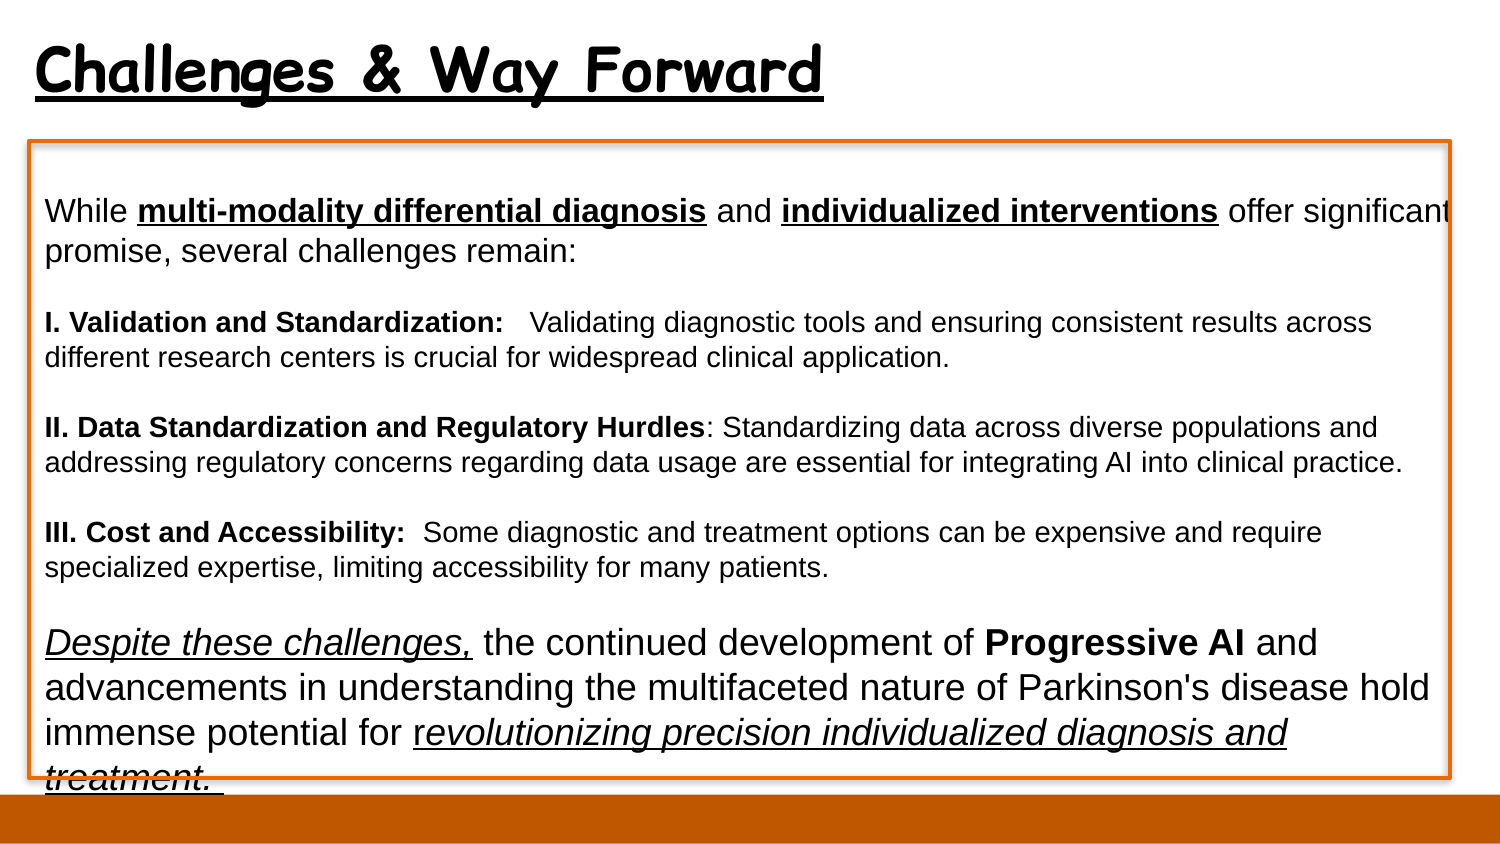

# Challenges & Way Forward

While multi-modality differential diagnosis and individualized interventions offer significant promise, several challenges remain:

I. Validation and Standardization:   Validating diagnostic tools and ensuring consistent results across different research centers is crucial for widespread clinical application.

II. Data Standardization and Regulatory Hurdles: Standardizing data across diverse populations and addressing regulatory concerns regarding data usage are essential for integrating AI into clinical practice.

III. Cost and Accessibility:  Some diagnostic and treatment options can be expensive and require specialized expertise, limiting accessibility for many patients.

Despite these challenges, the continued development of Progressive AI and advancements in understanding the multifaceted nature of Parkinson's disease hold immense potential for revolutionizing precision individualized diagnosis and treatment.